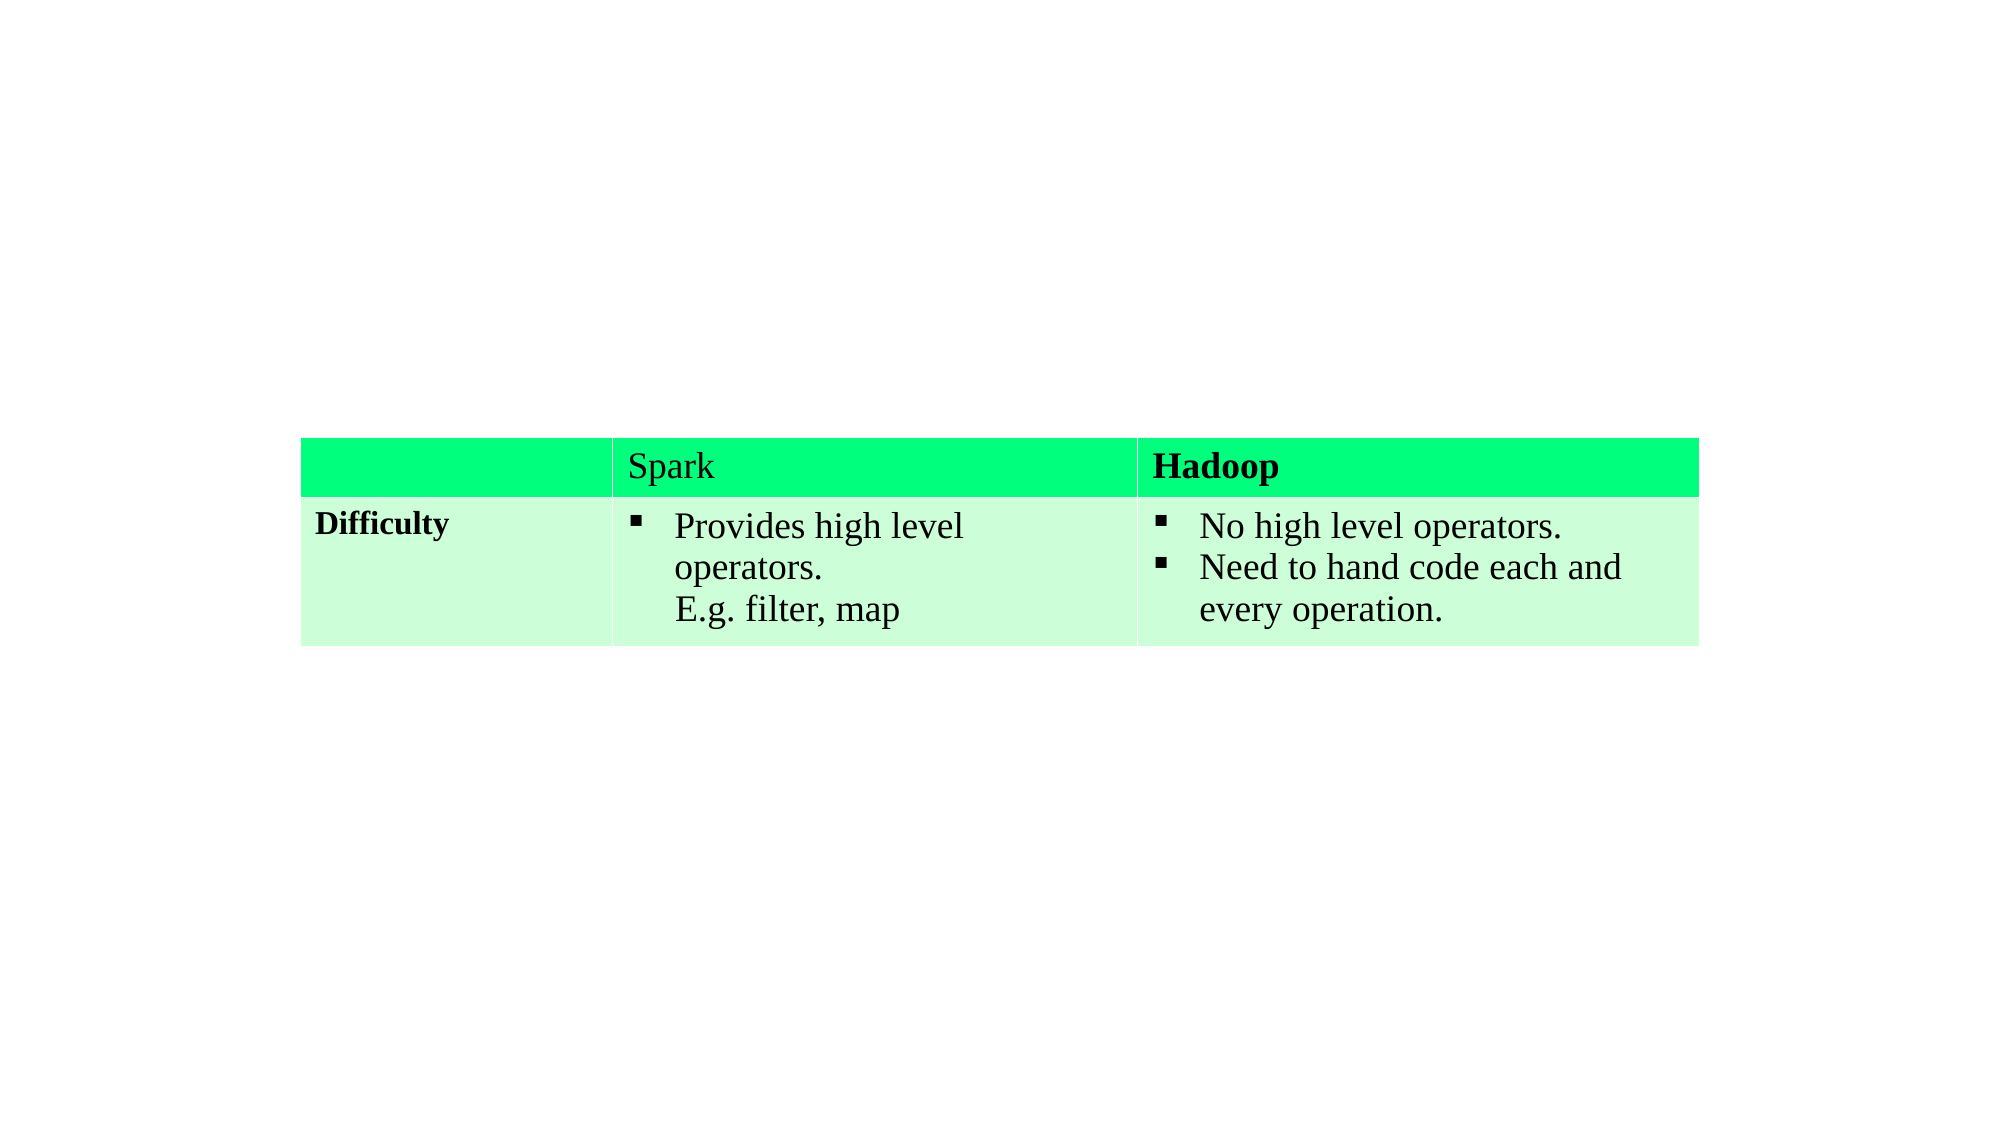

# Spark  Vs Hadoop
|  | Spark | Hadoop |
| --- | --- | --- |
| Difficulty | Provides high level operators. E.g. filter, map | No high level operators. Need to hand code each and every operation. |